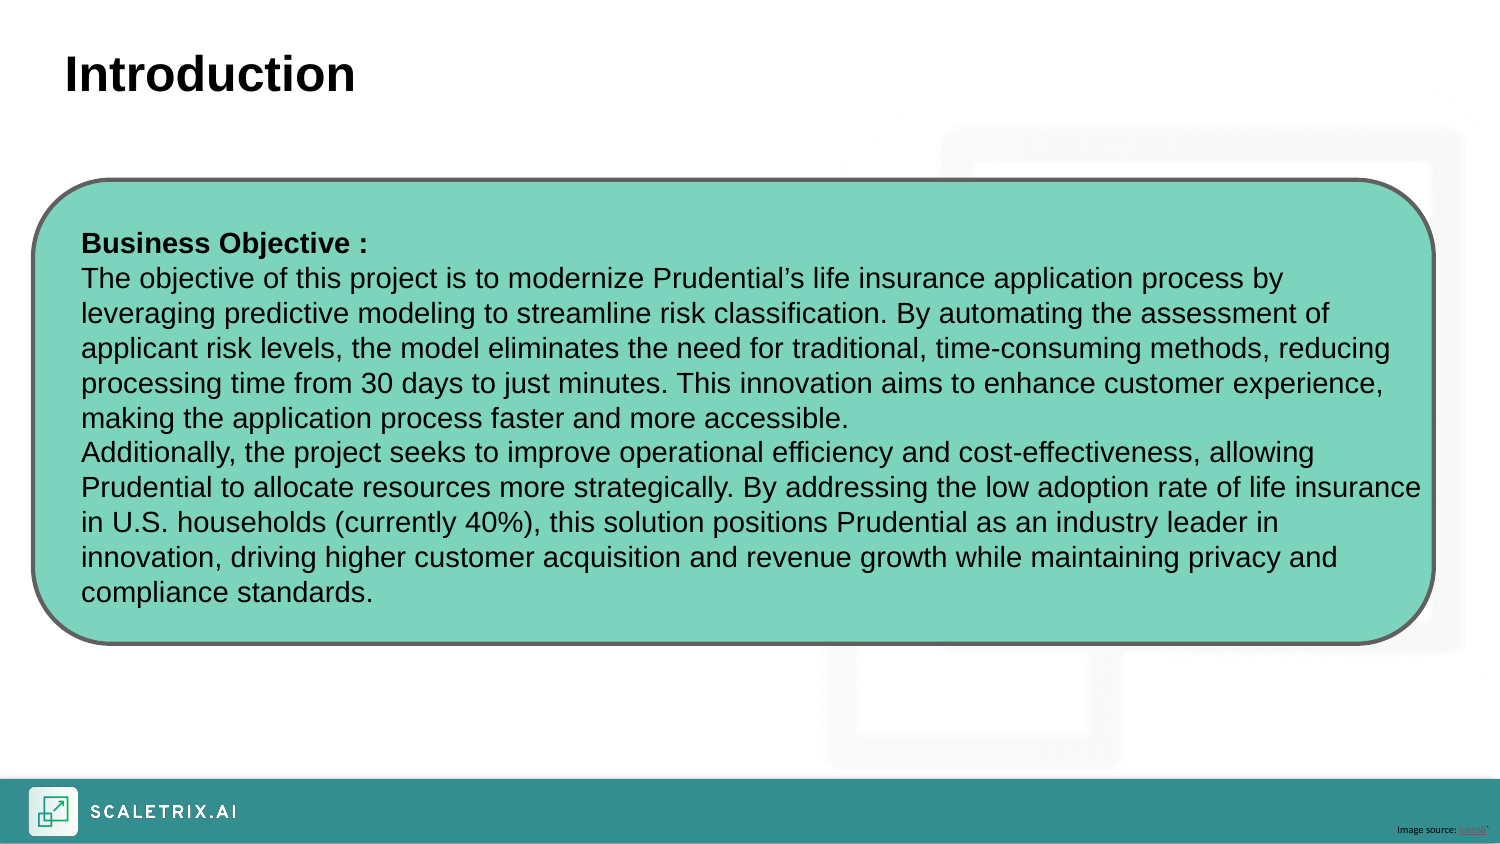

# Introduction

Business Objective :
The objective of this project is to modernize Prudential’s life insurance application process by leveraging predictive modeling to streamline risk classification. By automating the assessment of applicant risk levels, the model eliminates the need for traditional, time-consuming methods, reducing processing time from 30 days to just minutes. This innovation aims to enhance customer experience, making the application process faster and more accessible.
Additionally, the project seeks to improve operational efficiency and cost-effectiveness, allowing Prudential to allocate resources more strategically. By addressing the low adoption rate of life insurance in U.S. households (currently 40%), this solution positions Prudential as an industry leader in innovation, driving higher customer acquisition and revenue growth while maintaining privacy and compliance standards.

Image source: icons8`